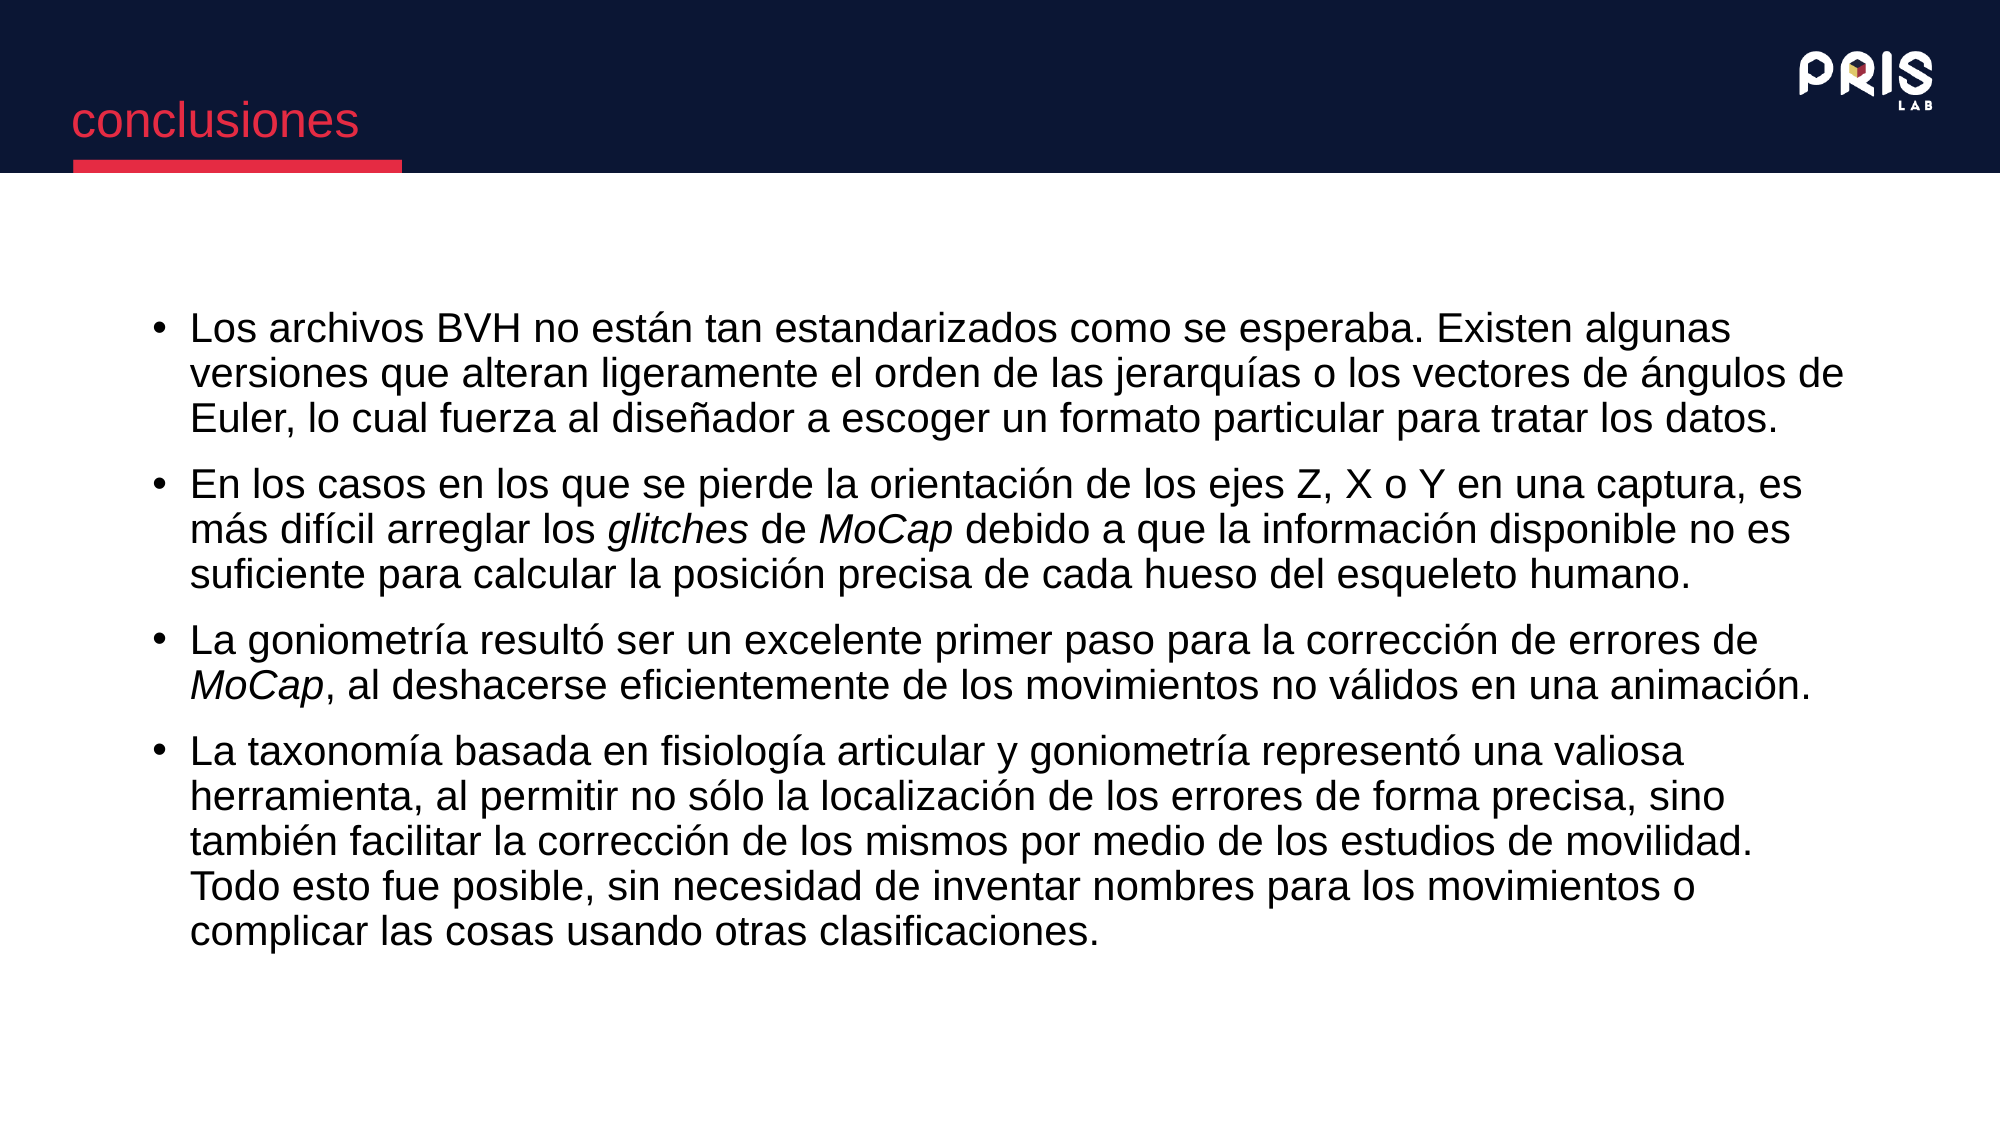

# conclusiones
Los archivos BVH no están tan estandarizados como se esperaba. Existen algunas versiones que alteran ligeramente el orden de las jerarquías o los vectores de ángulos de Euler, lo cual fuerza al diseñador a escoger un formato particular para tratar los datos.
En los casos en los que se pierde la orientación de los ejes Z, X o Y en una captura, es más difícil arreglar los glitches de MoCap debido a que la información disponible no es suficiente para calcular la posición precisa de cada hueso del esqueleto humano.
La goniometría resultó ser un excelente primer paso para la corrección de errores de MoCap, al deshacerse eficientemente de los movimientos no válidos en una animación.
La taxonomía basada en fisiología articular y goniometría representó una valiosa herramienta, al permitir no sólo la localización de los errores de forma precisa, sino también facilitar la corrección de los mismos por medio de los estudios de movilidad. Todo esto fue posible, sin necesidad de inventar nombres para los movimientos o complicar las cosas usando otras clasificaciones.